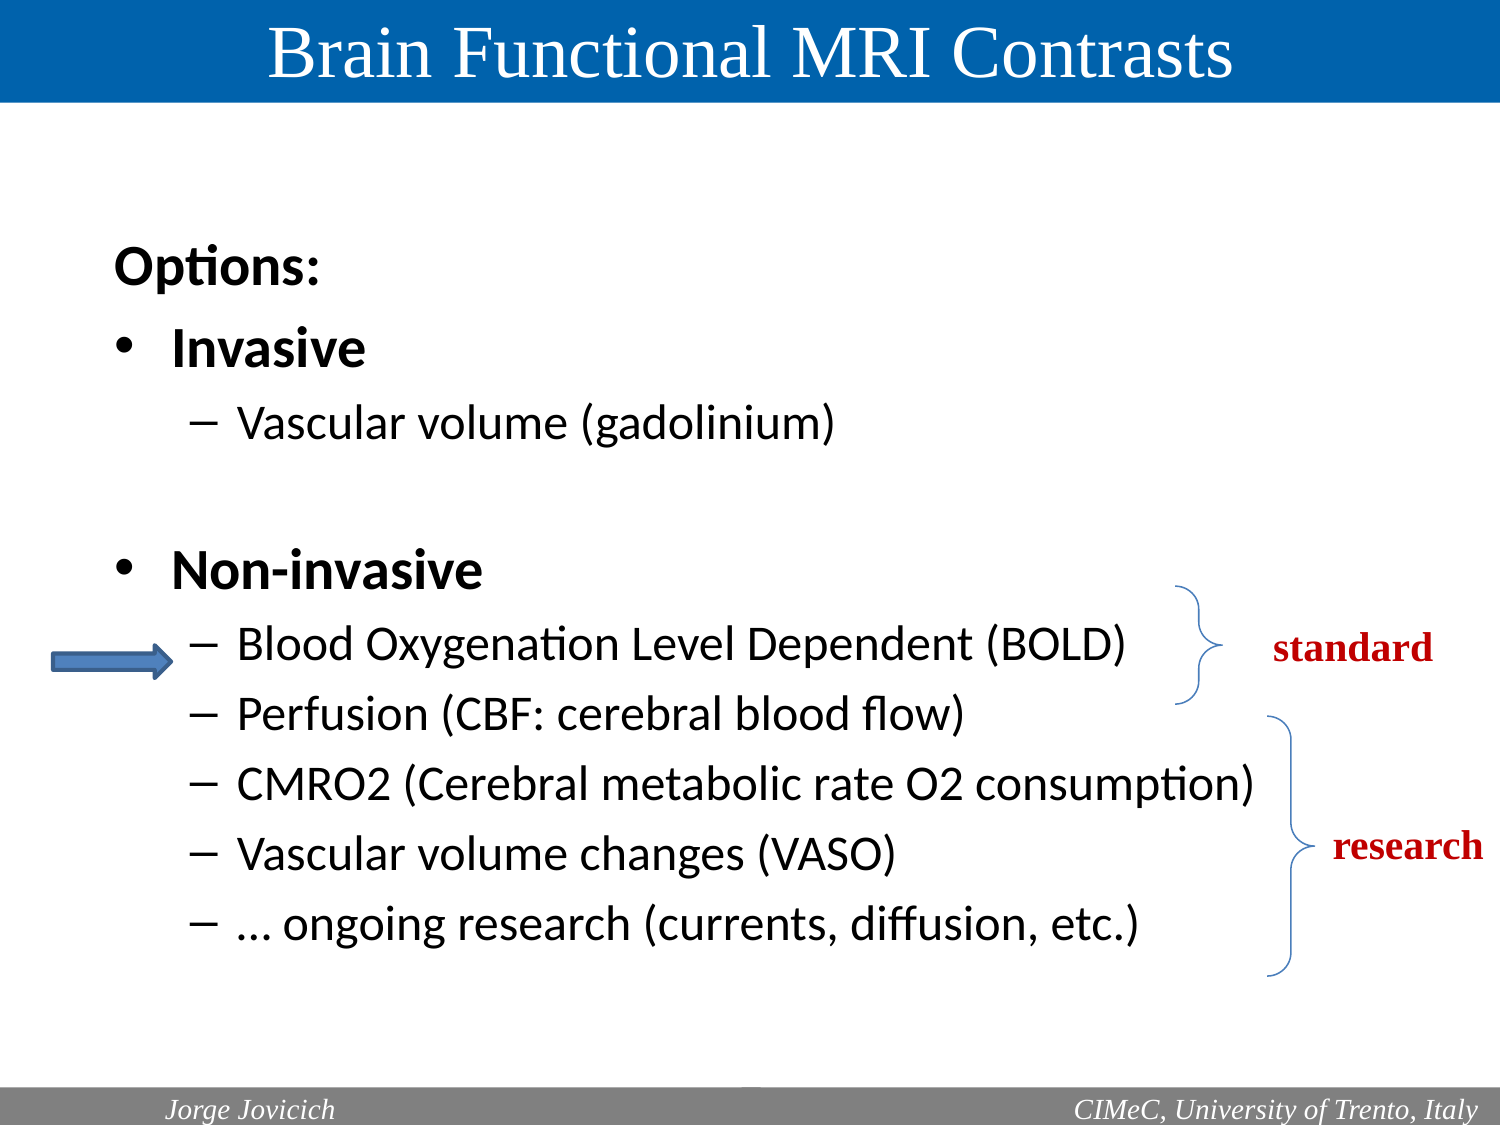

Brain Functional MRI Contrasts
Options:
Invasive
Vascular volume (gadolinium)

Non-invasive
Blood Oxygenation Level Dependent (BOLD)
Perfusion (CBF: cerebral blood flow)
CMRO2 (Cerebral metabolic rate O2 consumption)
Vascular volume changes (VASO)
… ongoing research (currents, diffusion, etc.)

standard

research
	Jorge Jovicich
     CIMeC, University of Trento, Italy